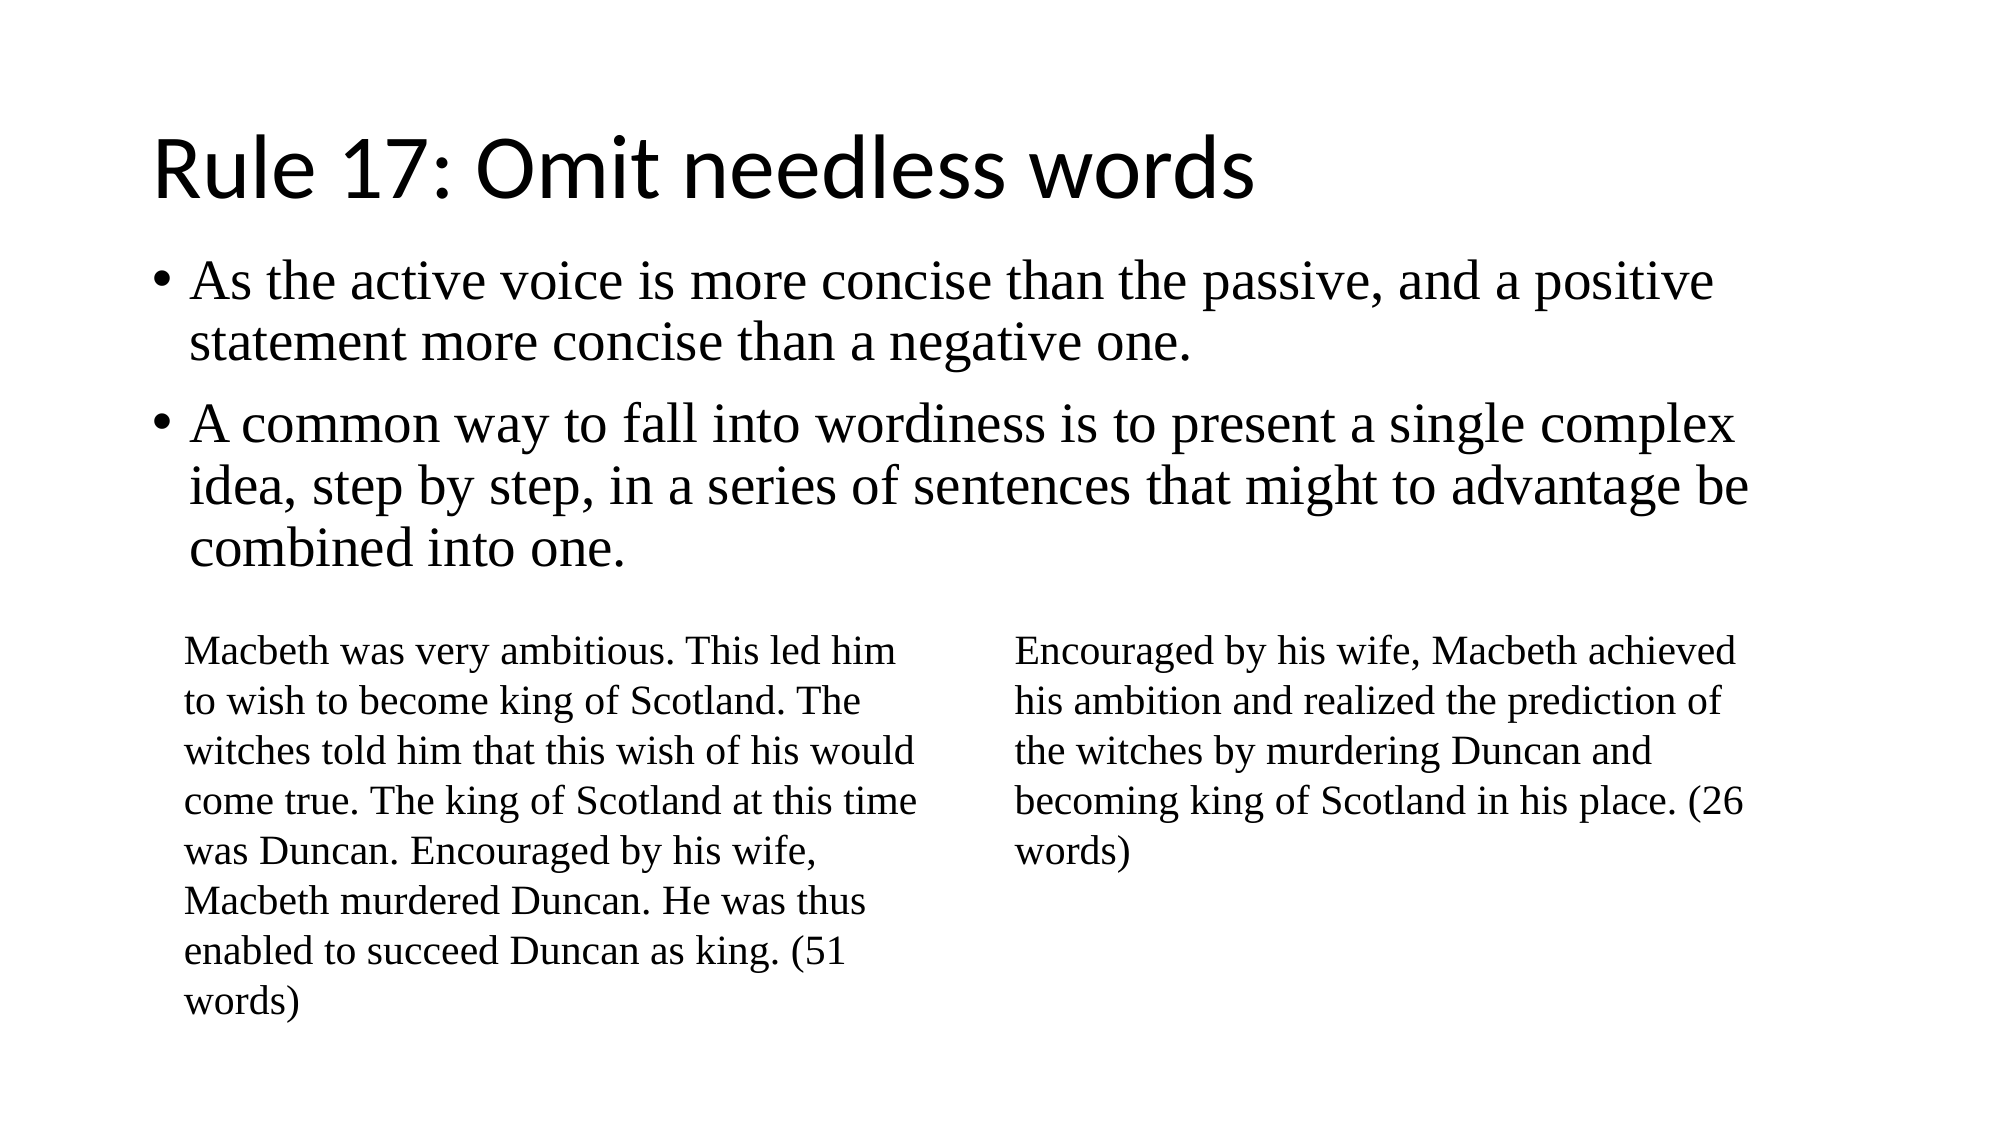

# Rule 17: Omit needless words
As the active voice is more concise than the passive, and a positive statement more concise than a negative one.
A common way to fall into wordiness is to present a single complex idea, step by step, in a series of sentences that might to advantage be combined into one.
Macbeth was very ambitious. This led him
to wish to become king of Scotland. The
witches told him that this wish of his would
come true. The king of Scotland at this time
was Duncan. Encouraged by his wife,
Macbeth murdered Duncan. He was thus
enabled to succeed Duncan as king. (51
words)
Encouraged by his wife, Macbeth achieved
his ambition and realized the prediction of
the witches by murdering Duncan and
becoming king of Scotland in his place. (26
words)